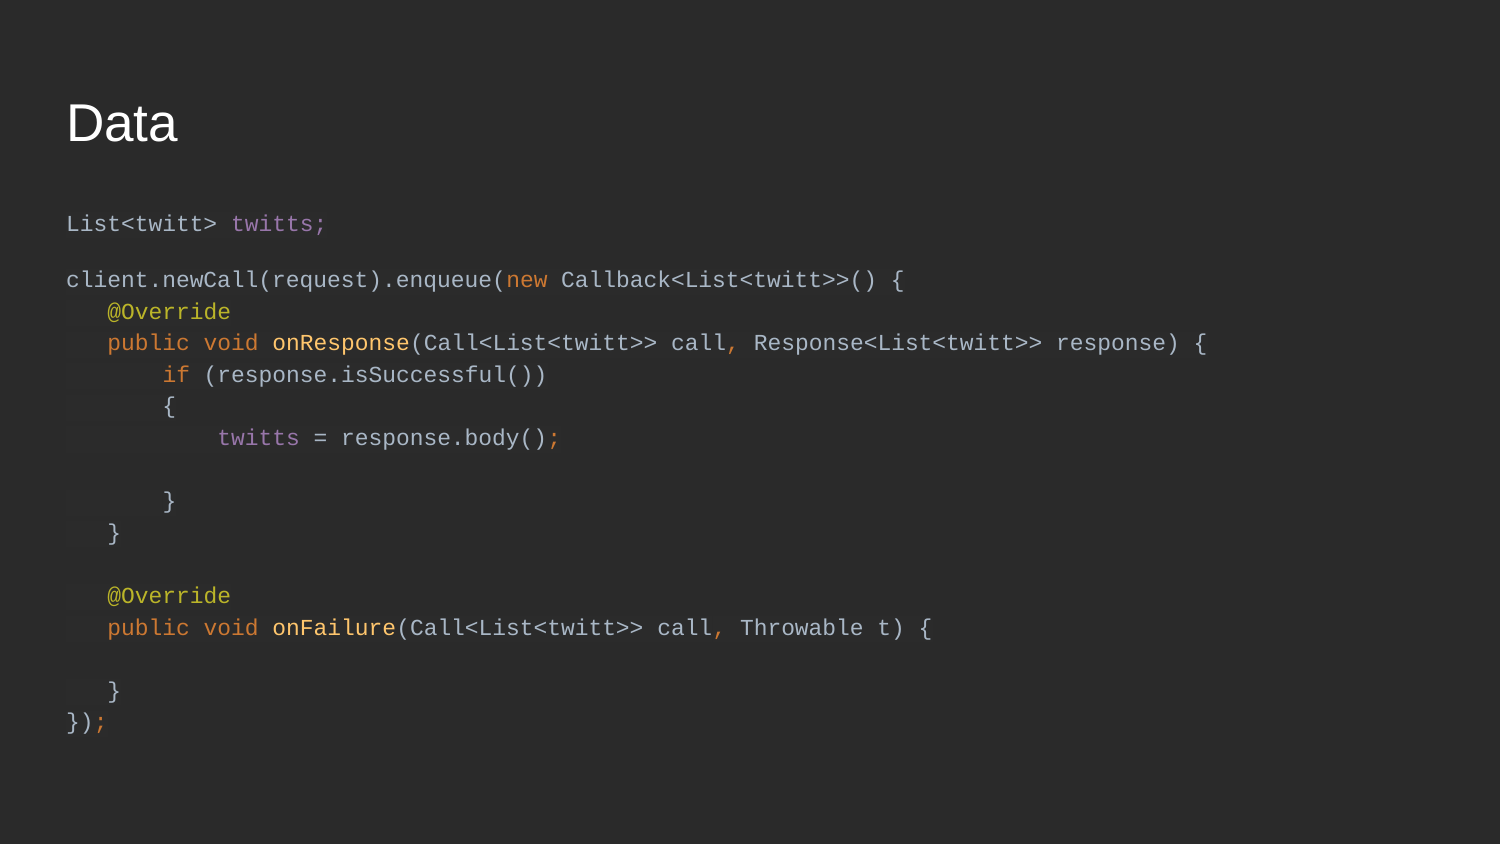

# Data
List<twitt> twitts;
client.newCall(request).enqueue(new Callback<List<twitt>>() {
   @Override
   public void onResponse(Call<List<twitt>> call, Response<List<twitt>> response) {
       if (response.isSuccessful())
       {
           twitts = response.body();
       }
   }
   @Override
   public void onFailure(Call<List<twitt>> call, Throwable t) {
   }
});